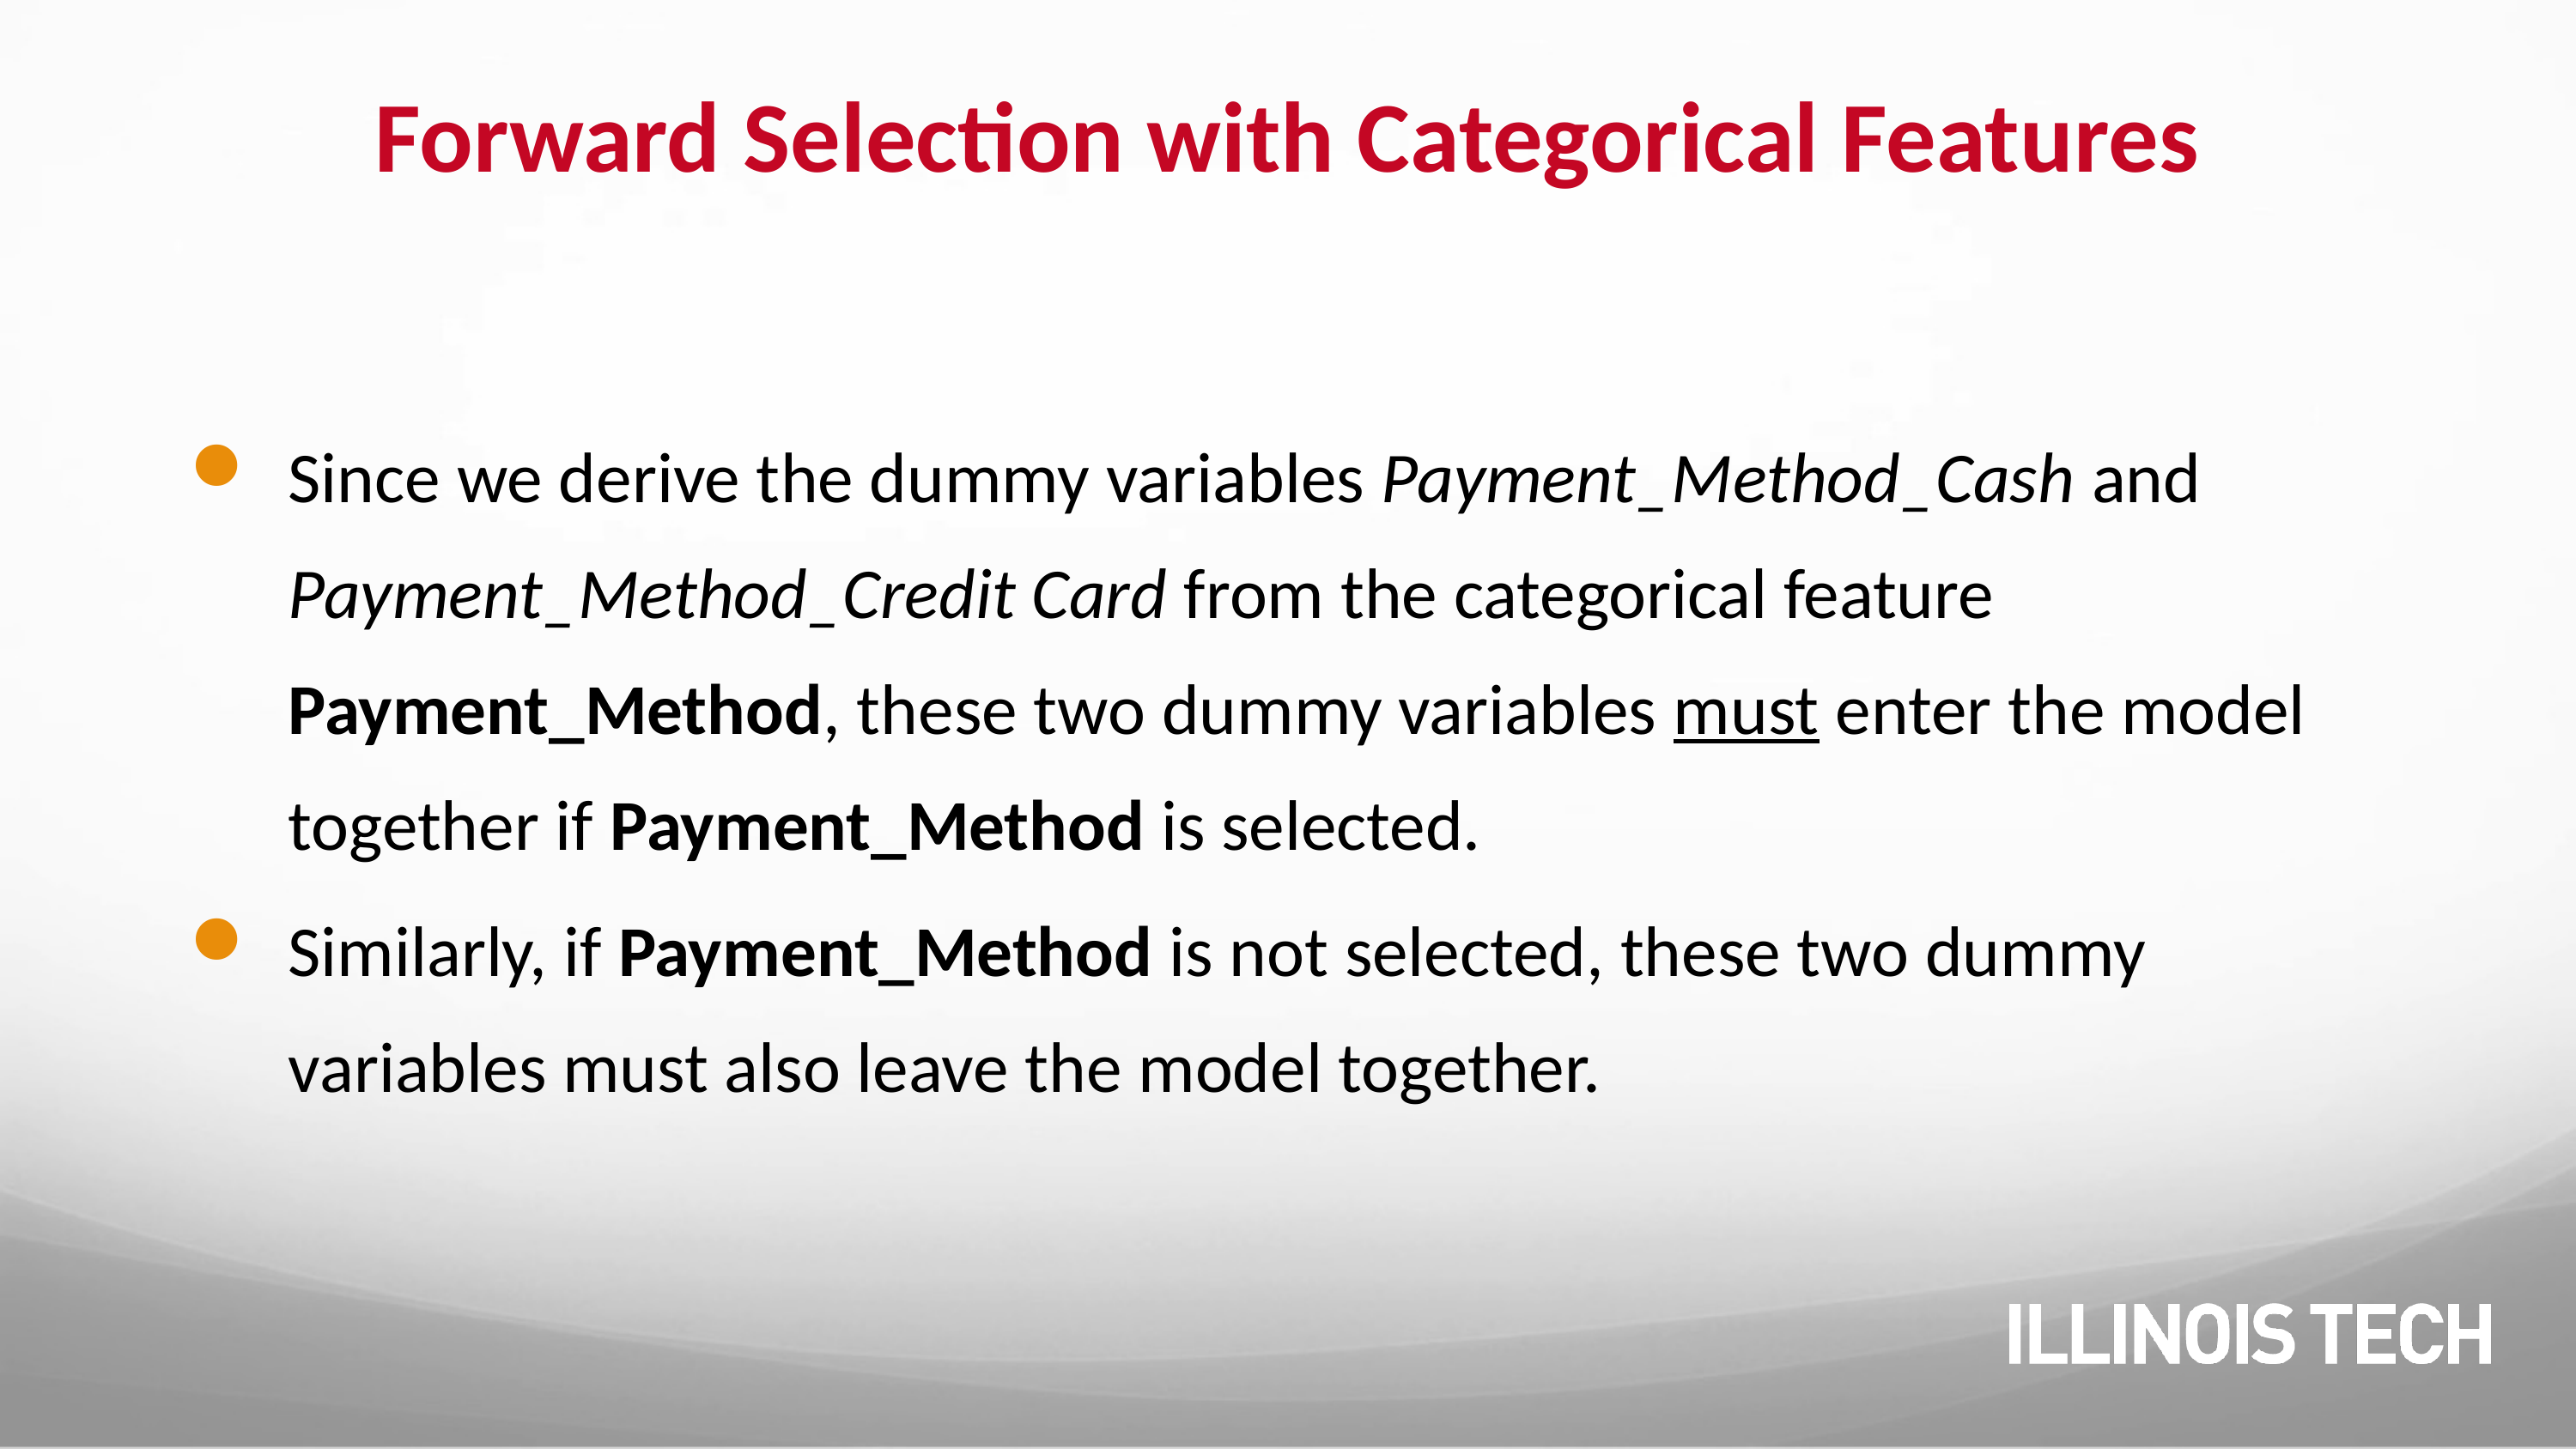

# Forward Selection with Categorical Features
Since we derive the dummy variables Payment_Method_Cash and Payment_Method_Credit Card from the categorical feature Payment_Method, these two dummy variables must enter the model together if Payment_Method is selected.
Similarly, if Payment_Method is not selected, these two dummy variables must also leave the model together.